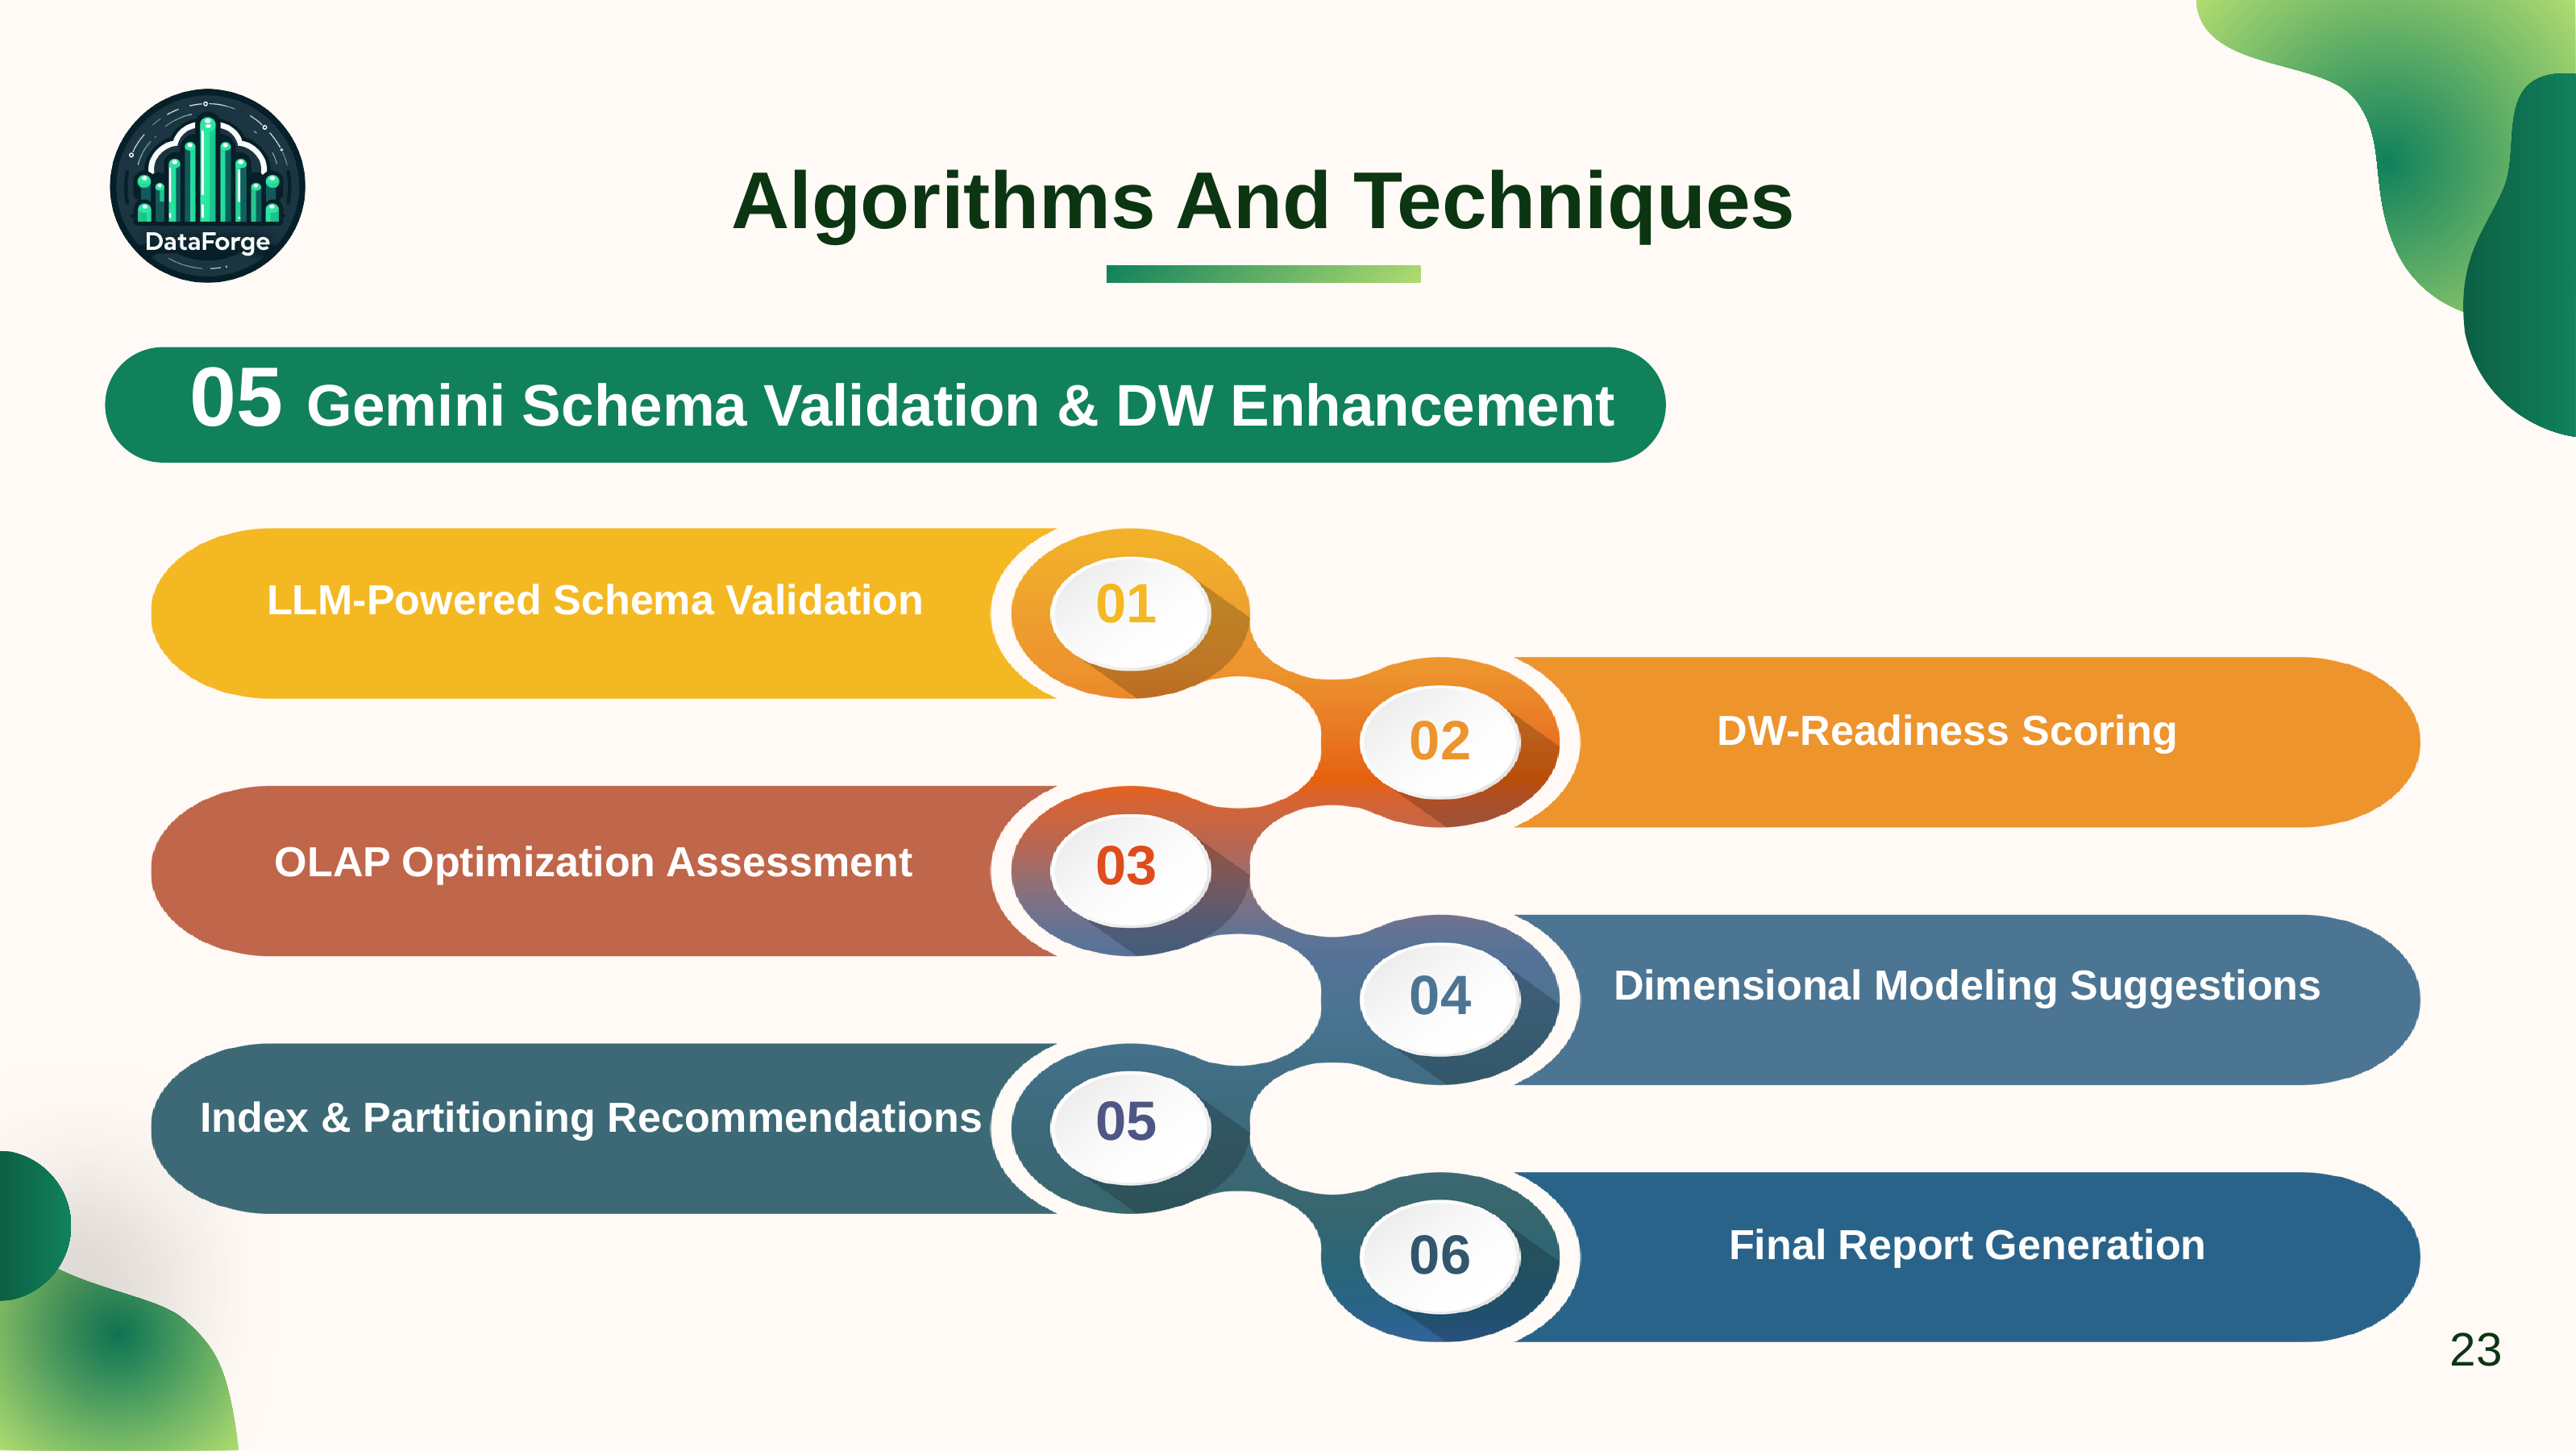

Algorithms And Techniques

05 Gemini Schema Validation & DW Enhancement

LLM-Powered Schema Validation
01
DW-Readiness Scoring
02
OLAP Optimization Assessment
03
Dimensional Modeling Suggestions
04
Index & Partitioning Recommendations
05
Final Report Generation
06
23